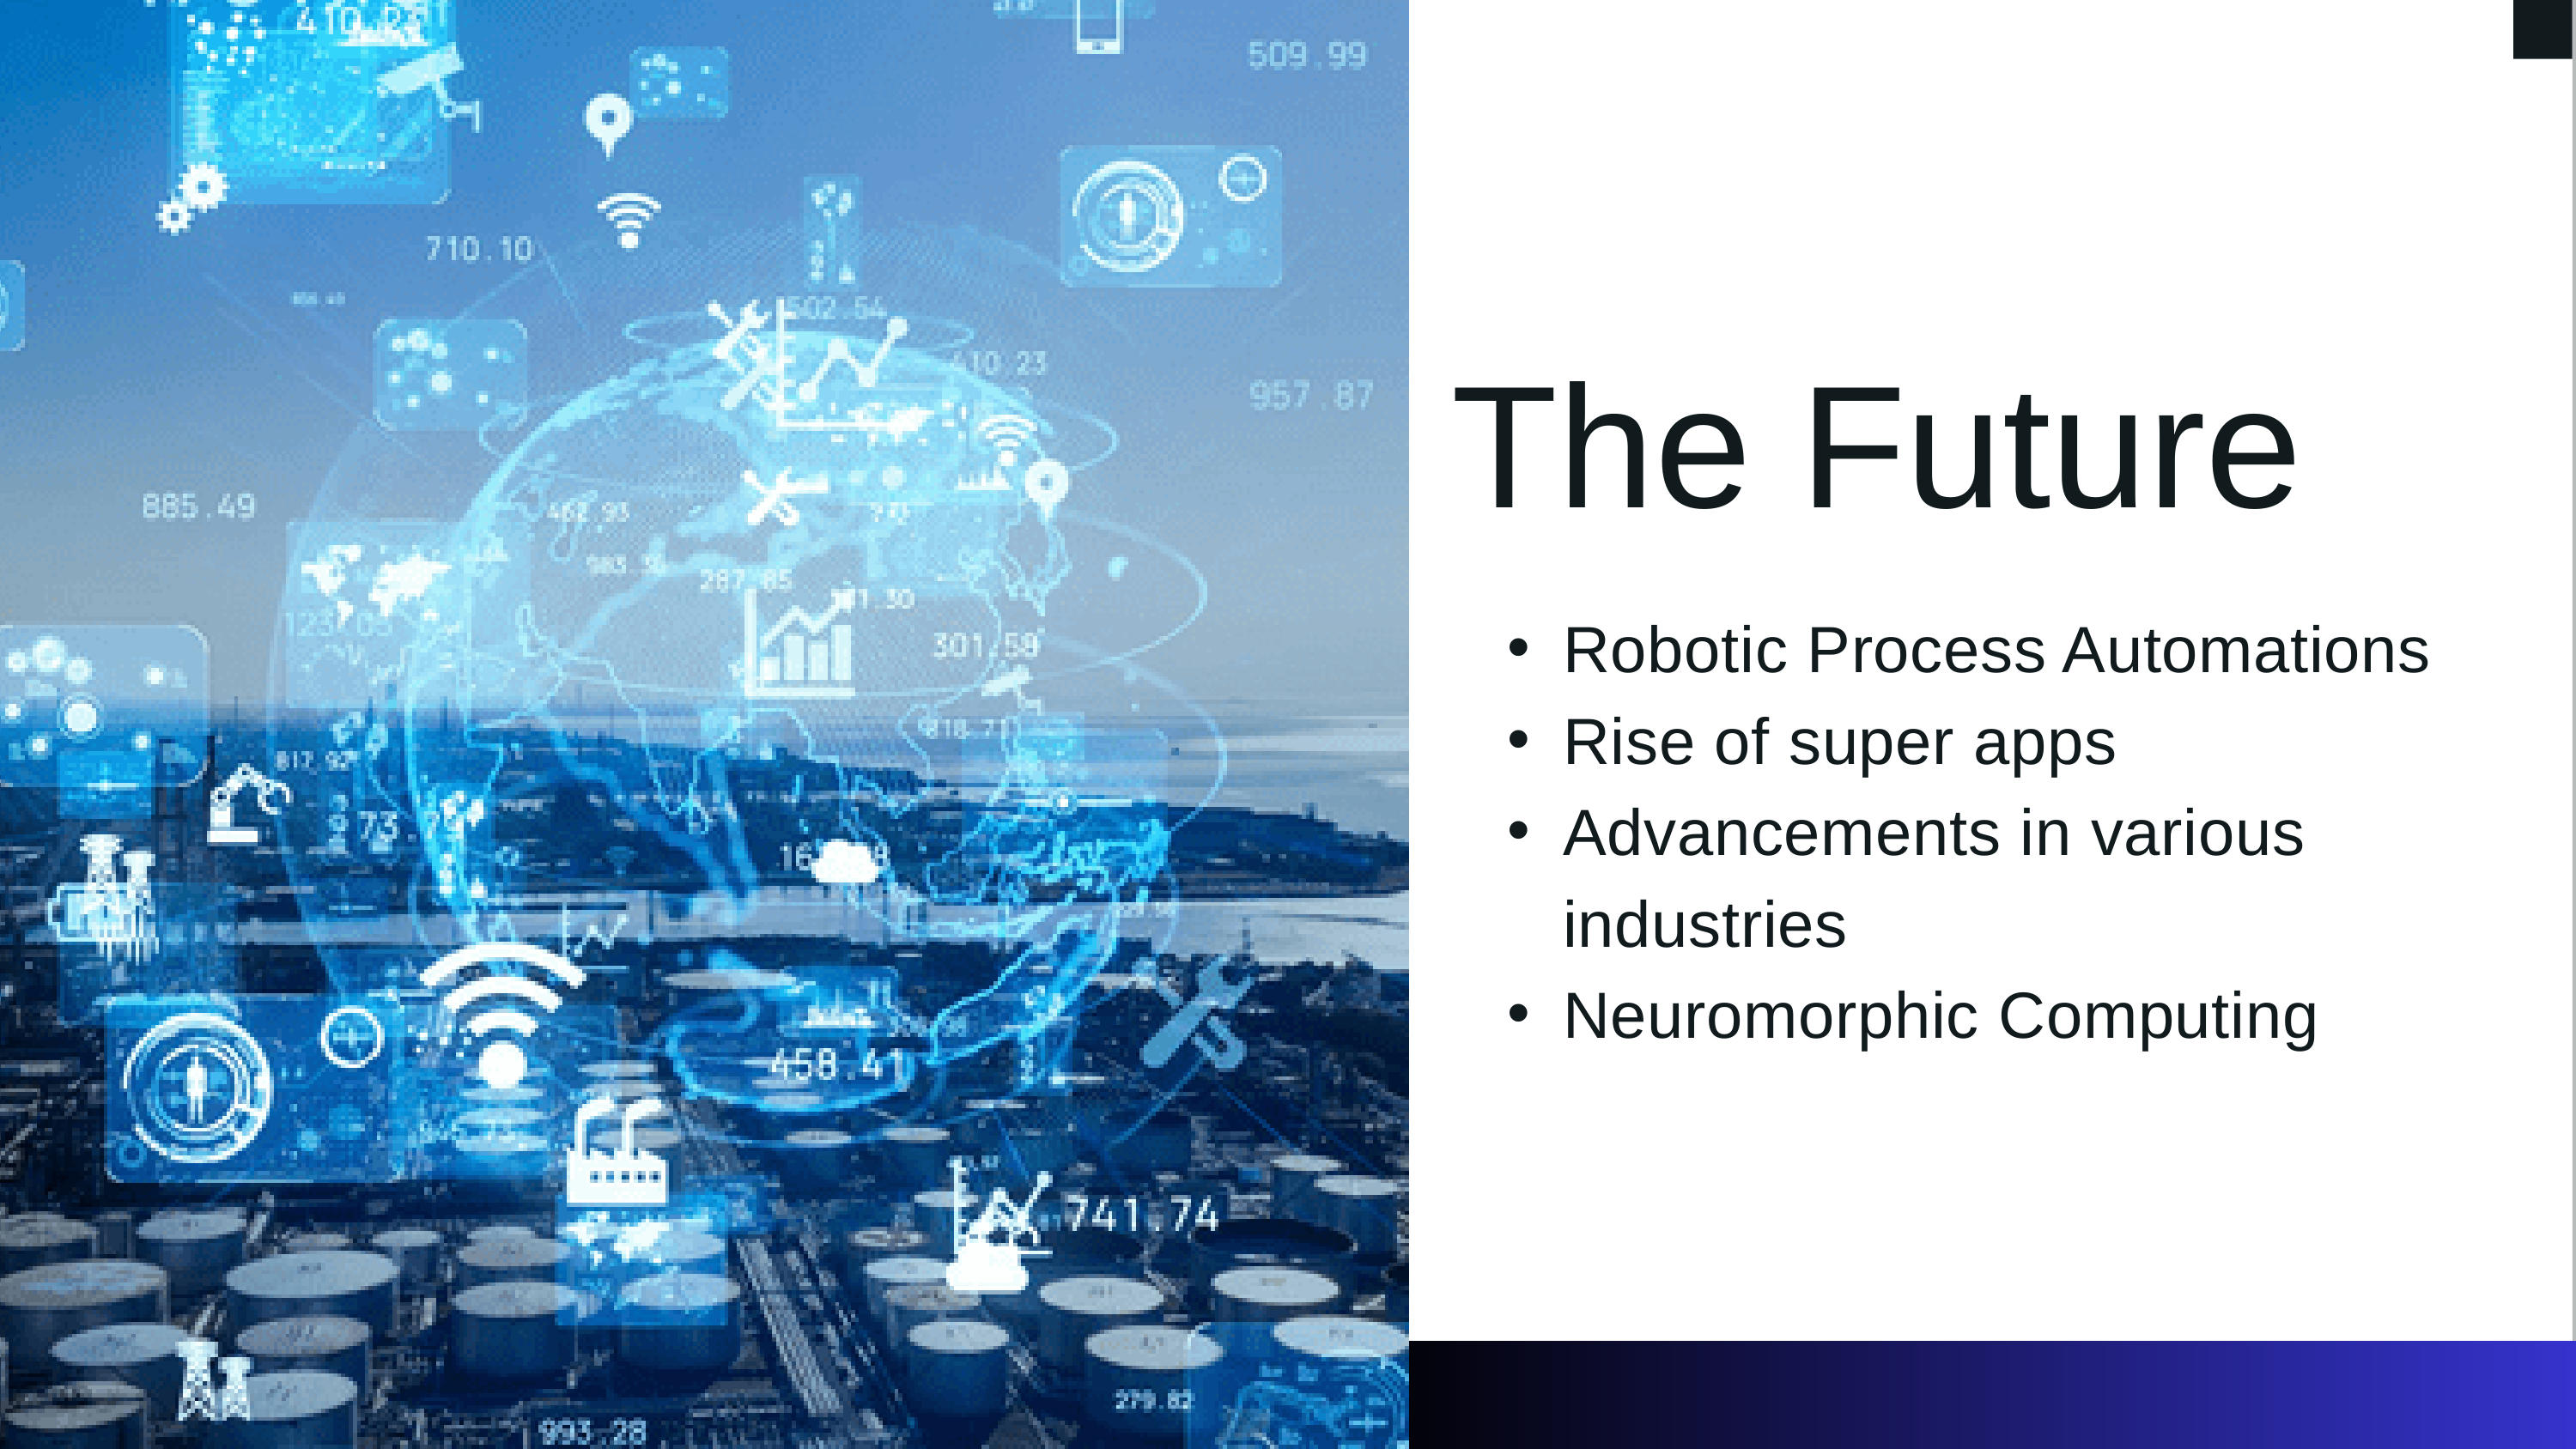

The Future
Robotic Process Automations
Rise of super apps
Advancements in various industries
Neuromorphic Computing